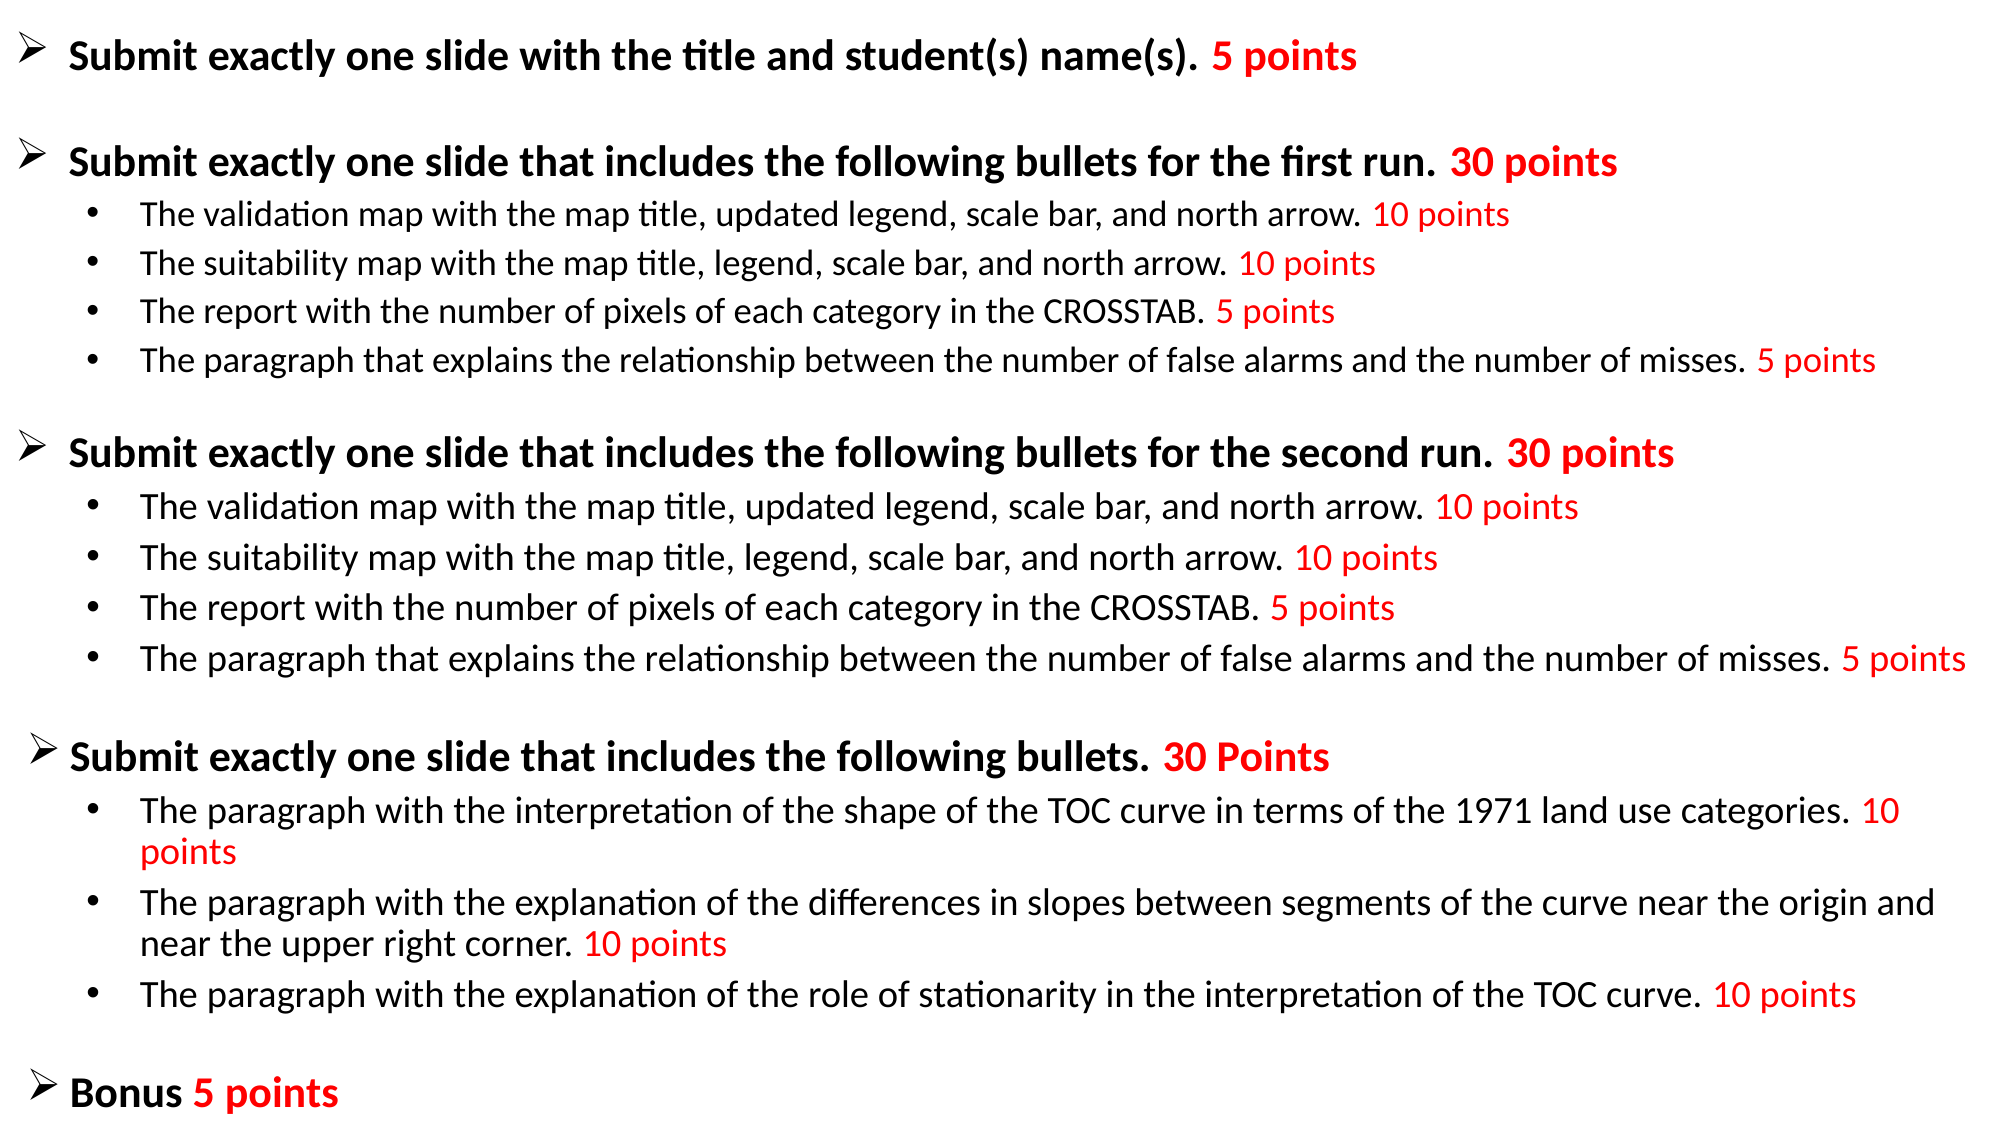

Submit exactly one slide with the title and student(s) name(s). 5 points

Submit exactly one slide that includes the following bullets for the first run. 30 points
The validation map with the map title, updated legend, scale bar, and north arrow. 10 points
The suitability map with the map title, legend, scale bar, and north arrow. 10 points
The report with the number of pixels of each category in the CROSSTAB. 5 points
The paragraph that explains the relationship between the number of false alarms and the number of misses. 5 points

Submit exactly one slide that includes the following bullets for the second run. 30 points
The validation map with the map title, updated legend, scale bar, and north arrow. 10 points
The suitability map with the map title, legend, scale bar, and north arrow. 10 points
The report with the number of pixels of each category in the CROSSTAB. 5 points
The paragraph that explains the relationship between the number of false alarms and the number of misses. 5 points

Submit exactly one slide that includes the following bullets. 30 Points
The paragraph with the interpretation of the shape of the TOC curve in terms of the 1971 land use categories. 10 points
The paragraph with the explanation of the differences in slopes between segments of the curve near the origin and near the upper right corner. 10 points
The paragraph with the explanation of the role of stationarity in the interpretation of the TOC curve. 10 points

Bonus 5 points